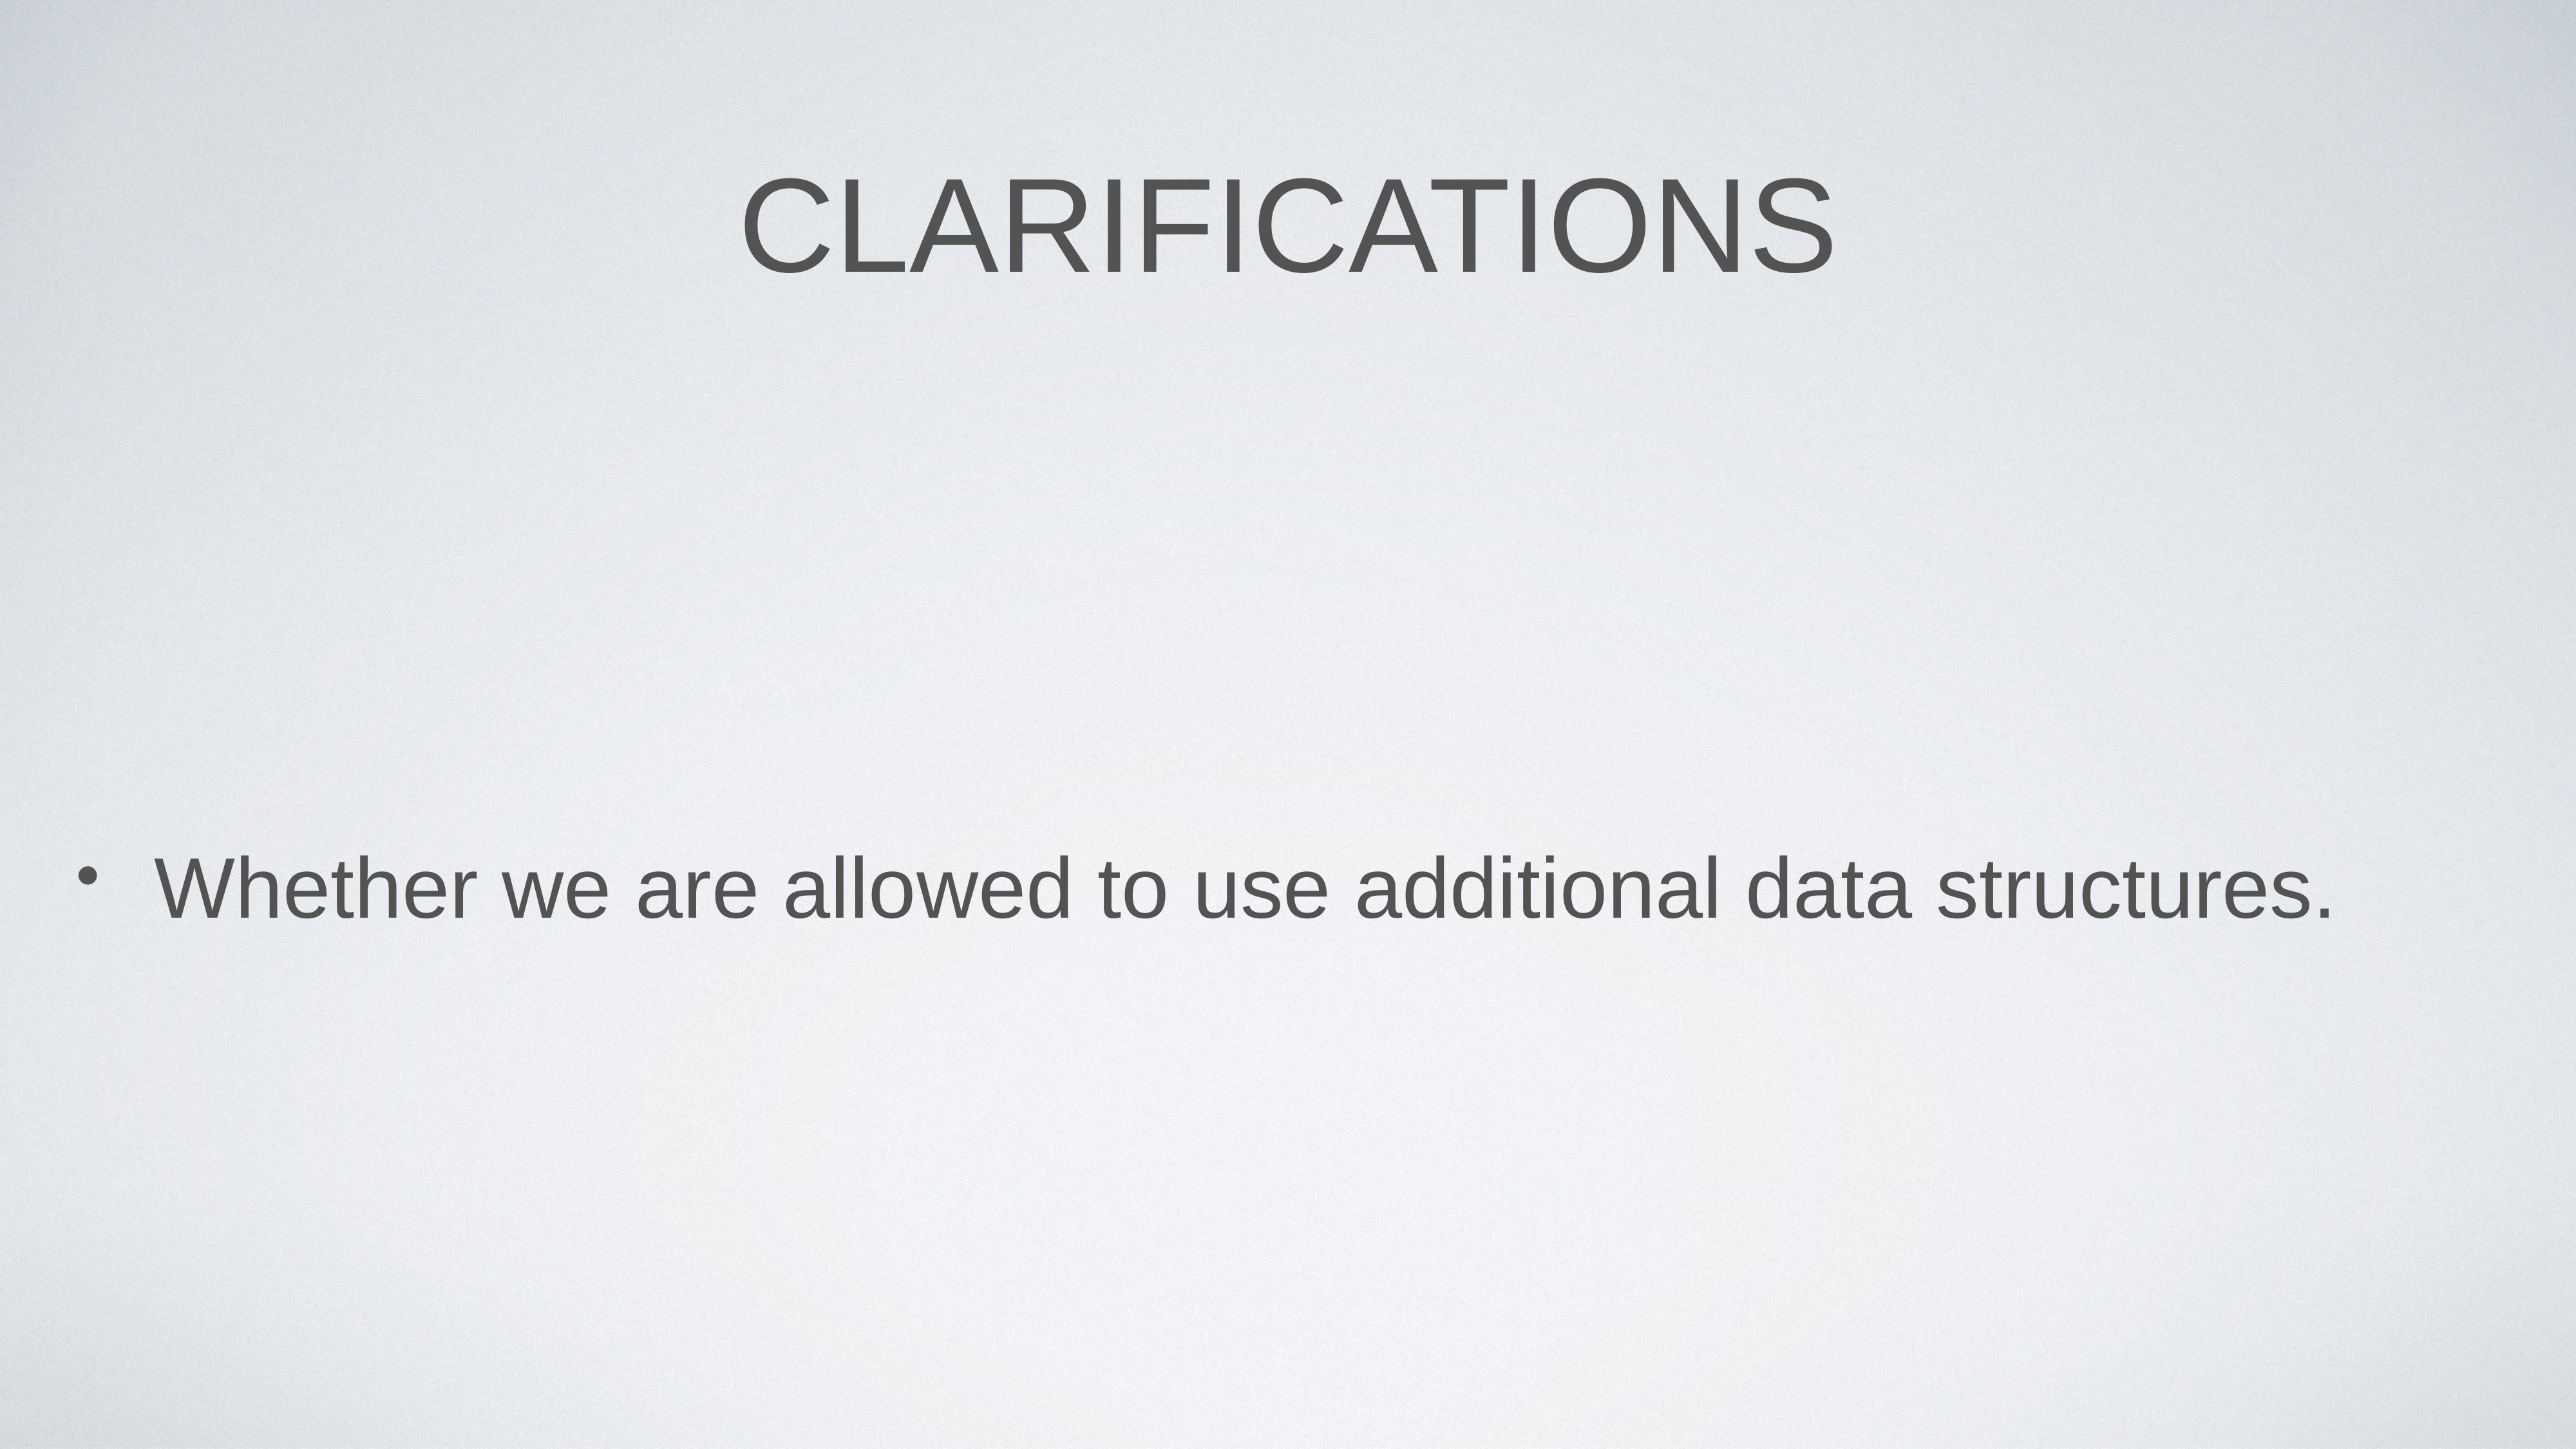

# Clarifications
Whether we are allowed to use additional data structures.